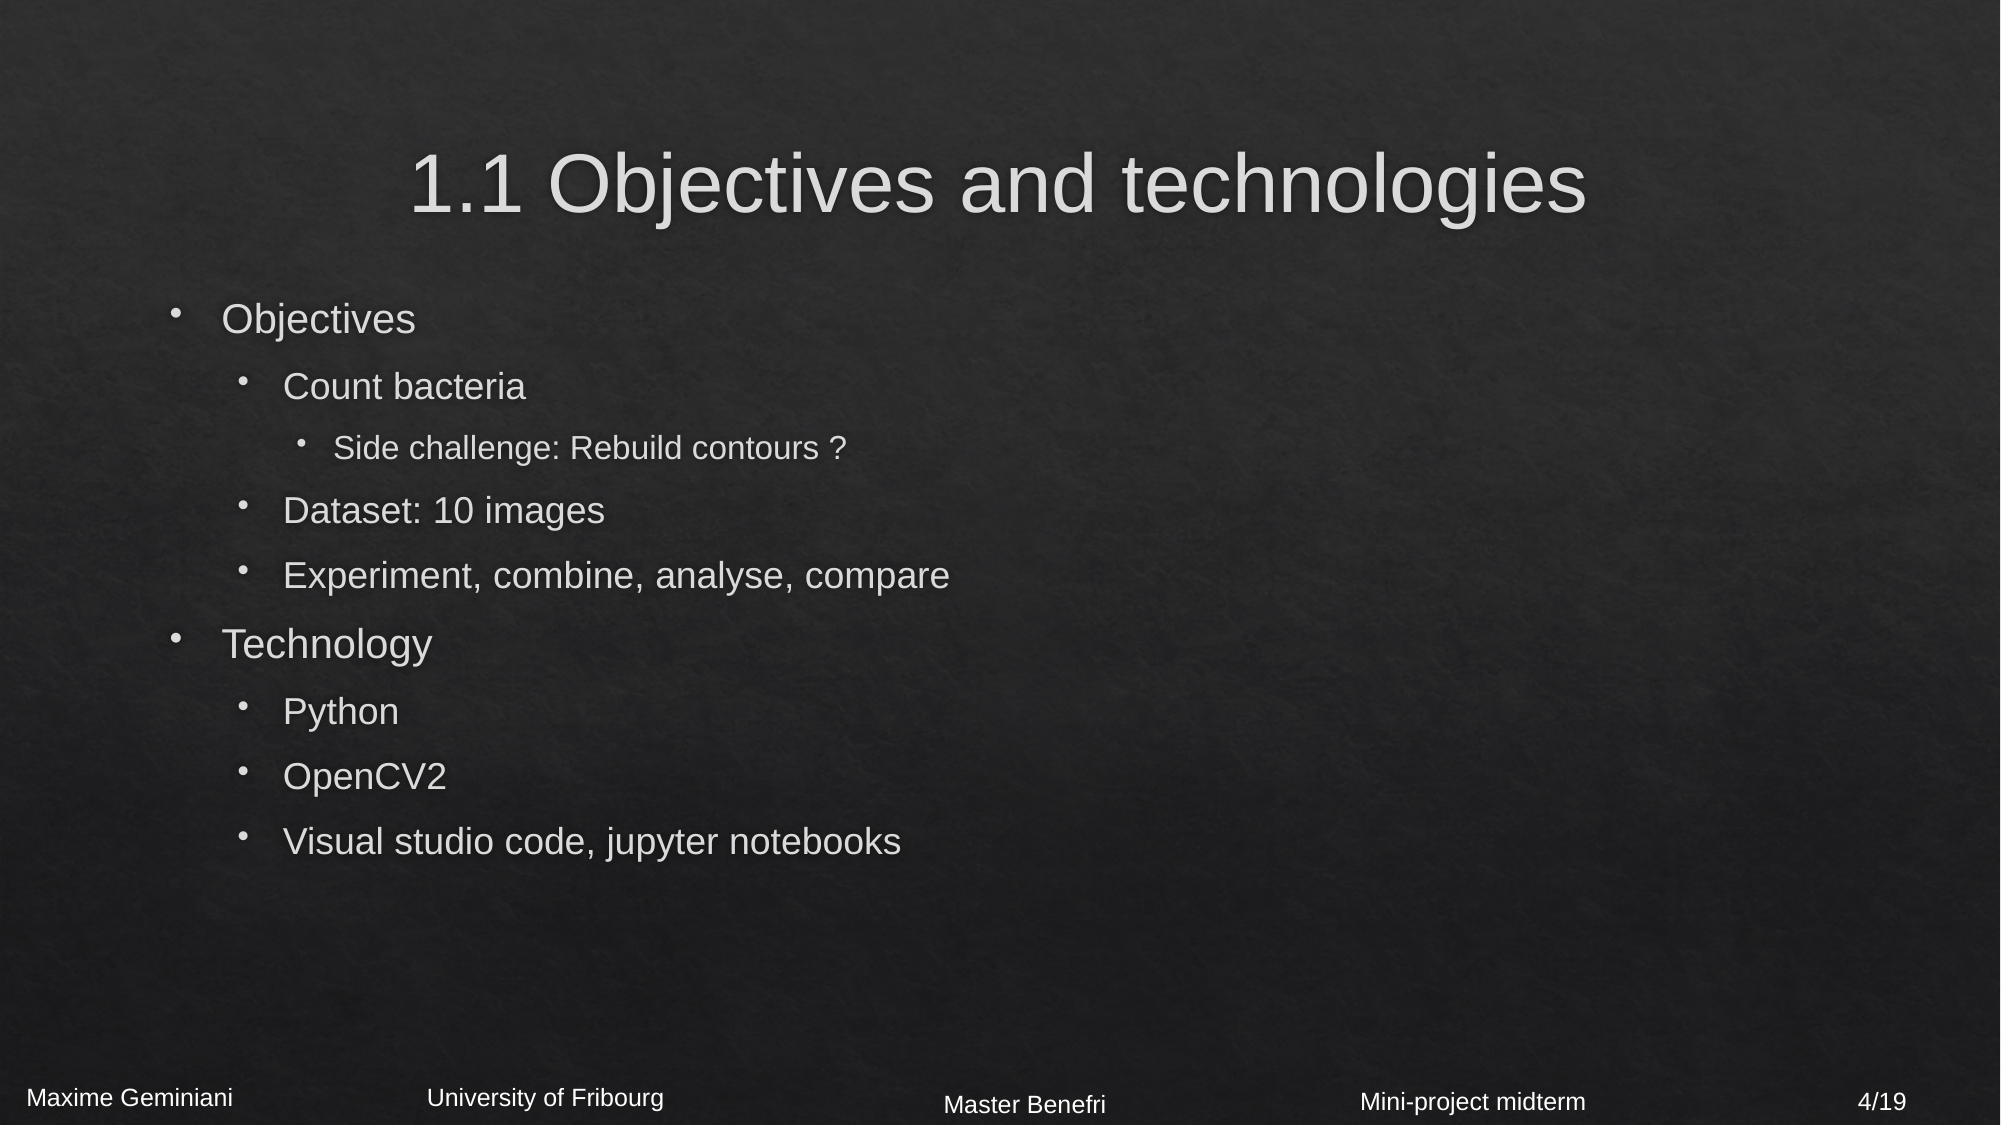

# 1.1 Objectives and technologies
Objectives
Count bacteria
Side challenge: Rebuild contours ?
Dataset: 10 images
Experiment, combine, analyse, compare
Technology
Python
OpenCV2
Visual studio code, jupyter notebooks
Maxime Geminiani
University of Fribourg
4/19
Mini-project midterm
Master Benefri